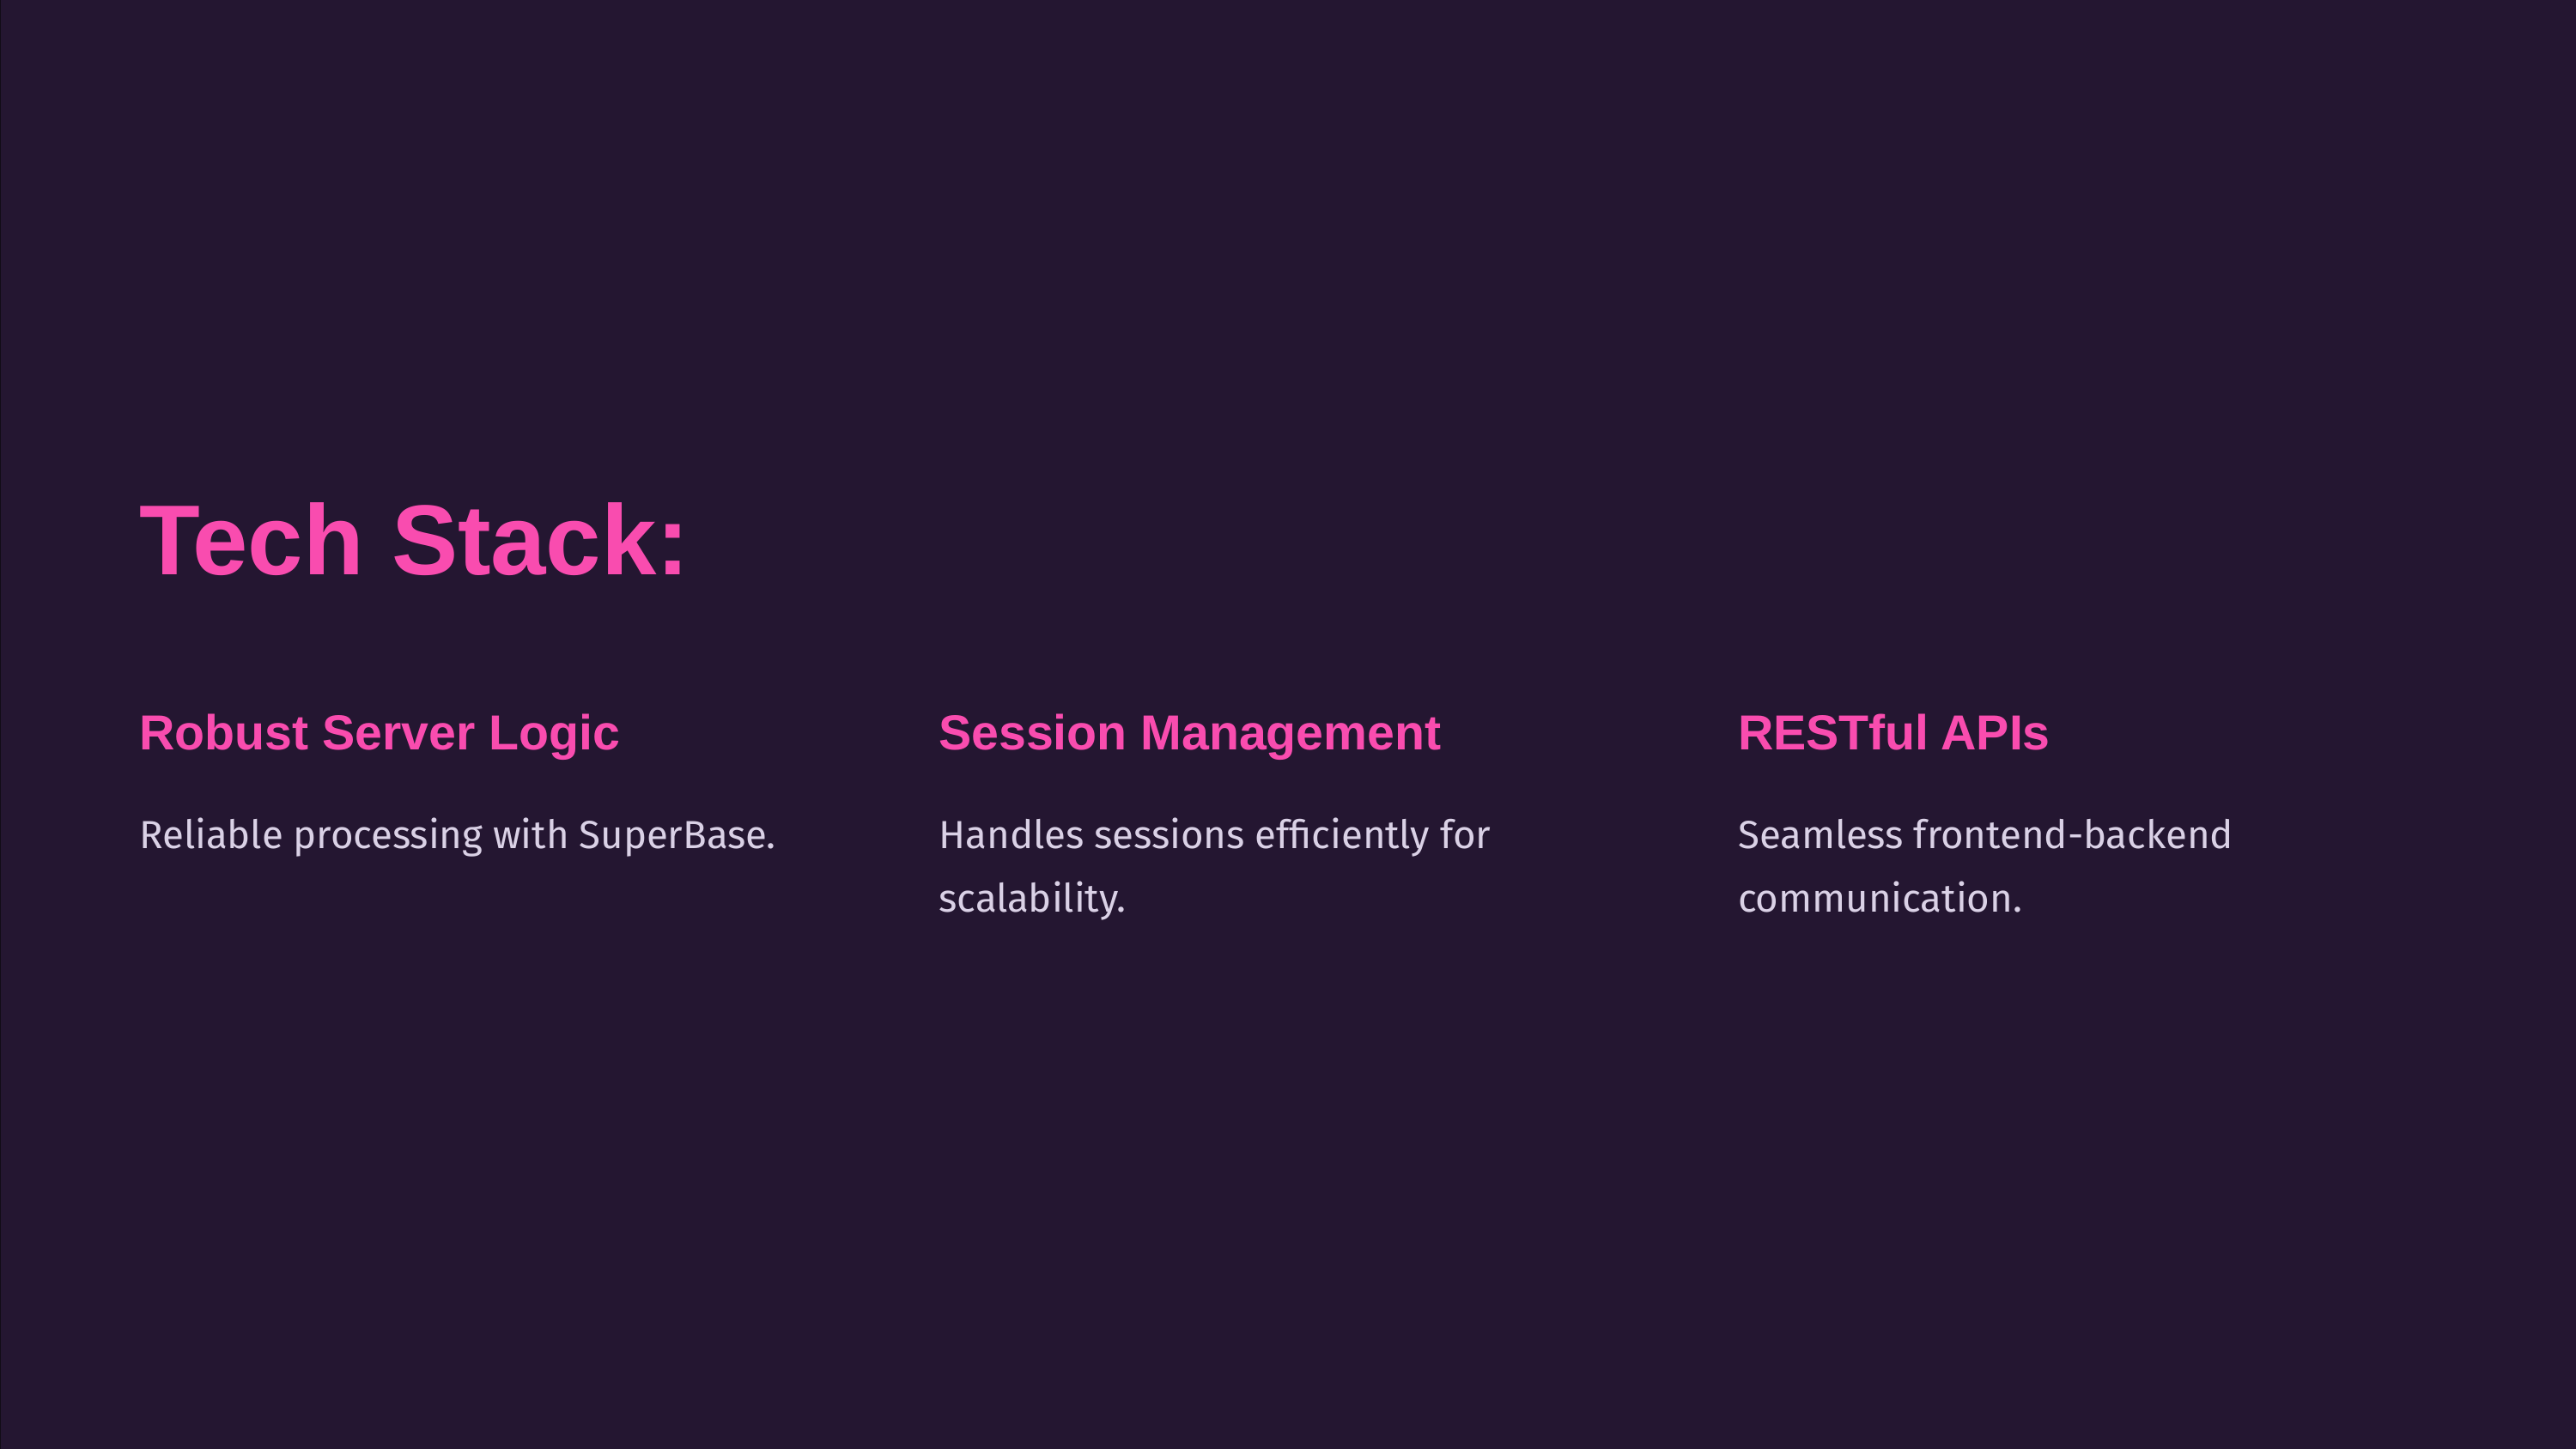

Tech Stack:
Robust Server Logic
Session Management
RESTful APIs
Reliable processing with SuperBase.
Handles sessions efficiently for scalability.
Seamless frontend-backend communication.